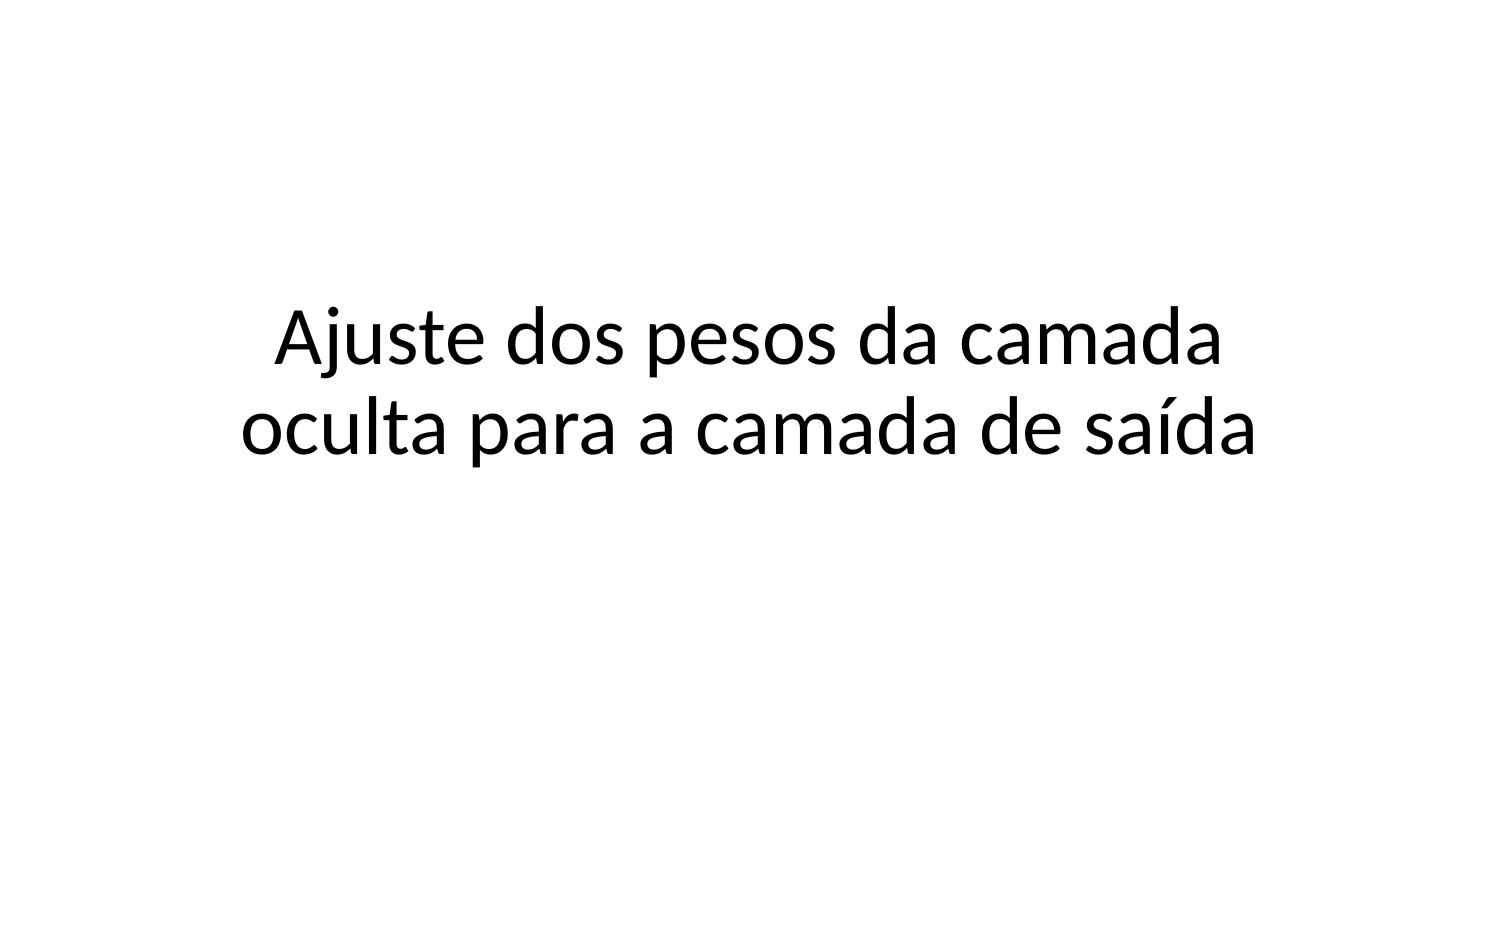

# Ajuste dos pesos da camada oculta para a camada de saída